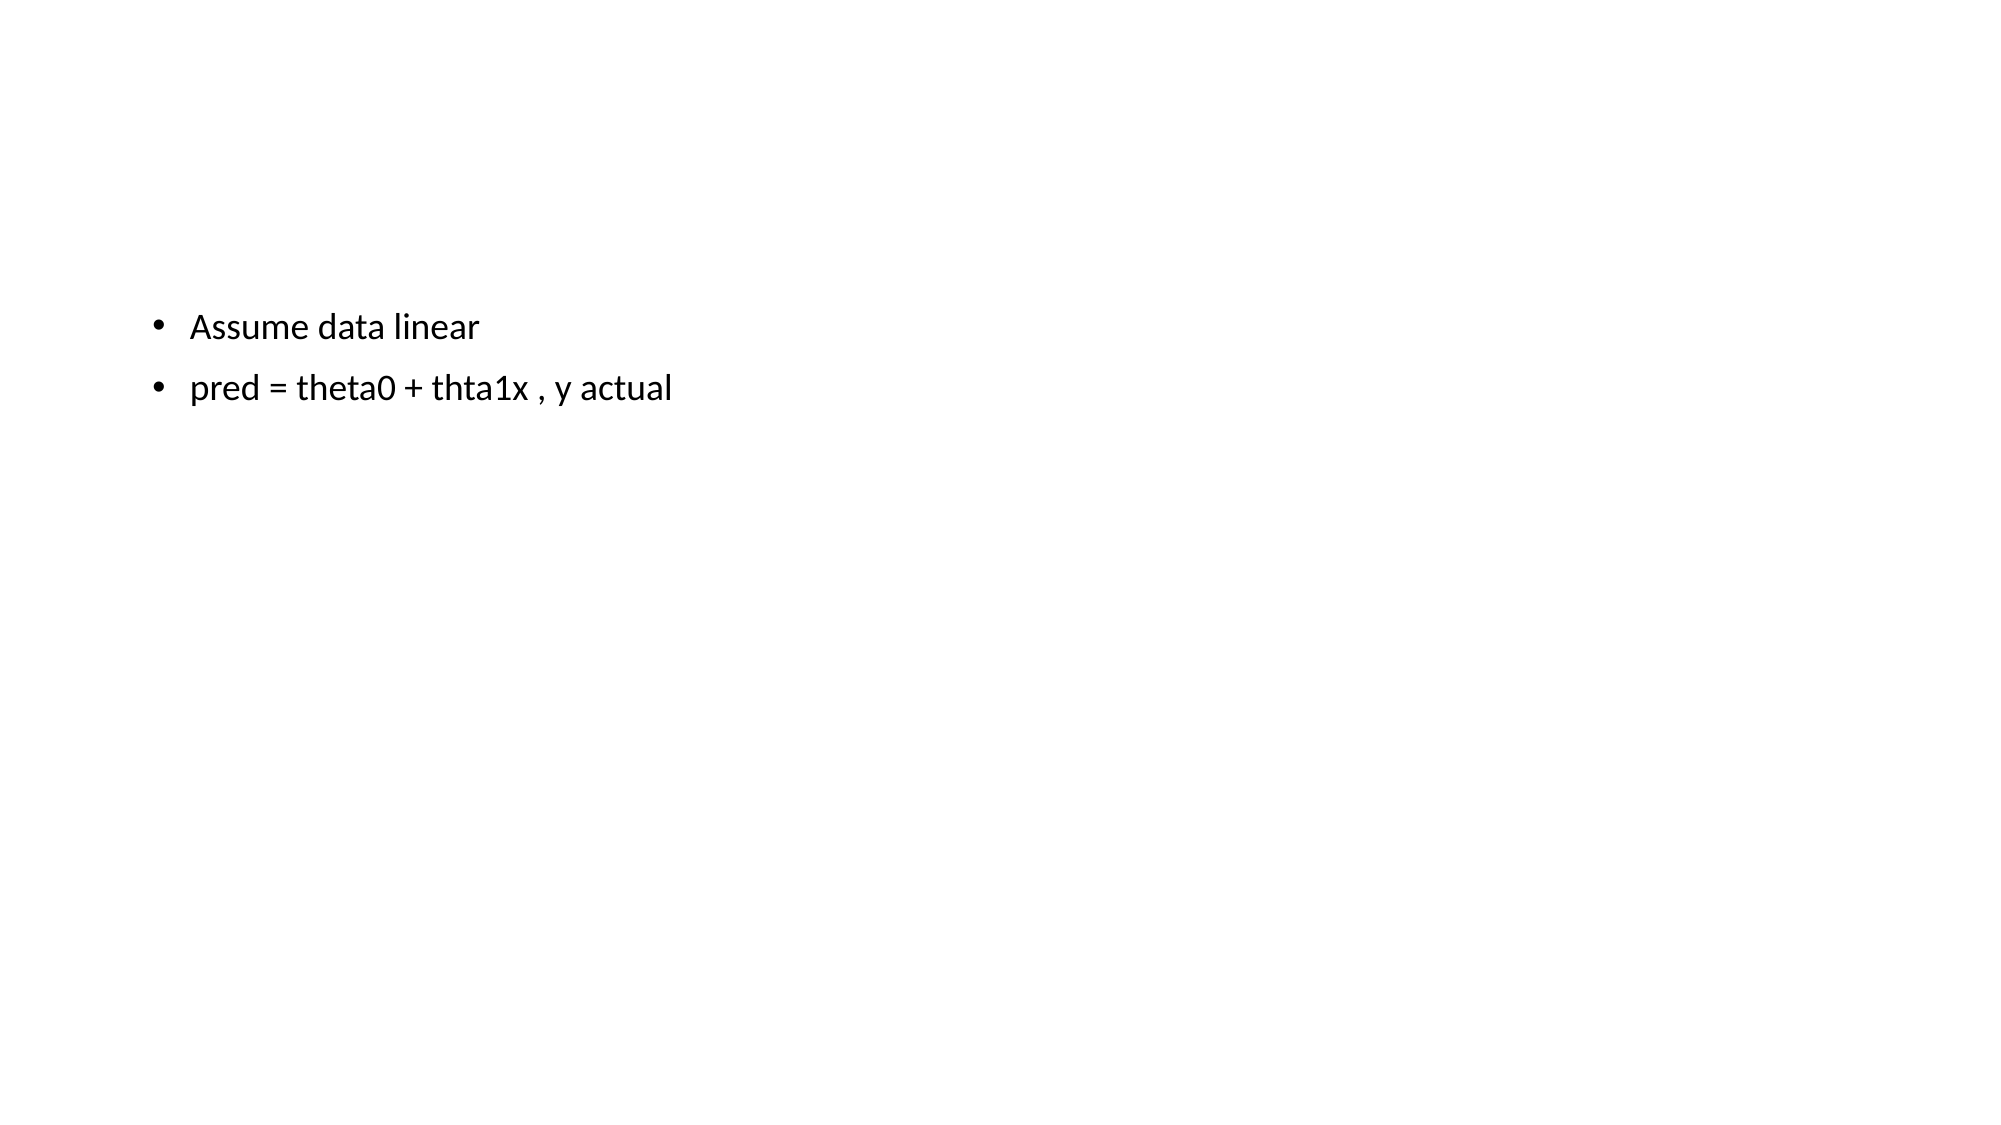

#
Assume data linear
pred = theta0 + thta1x , y actual